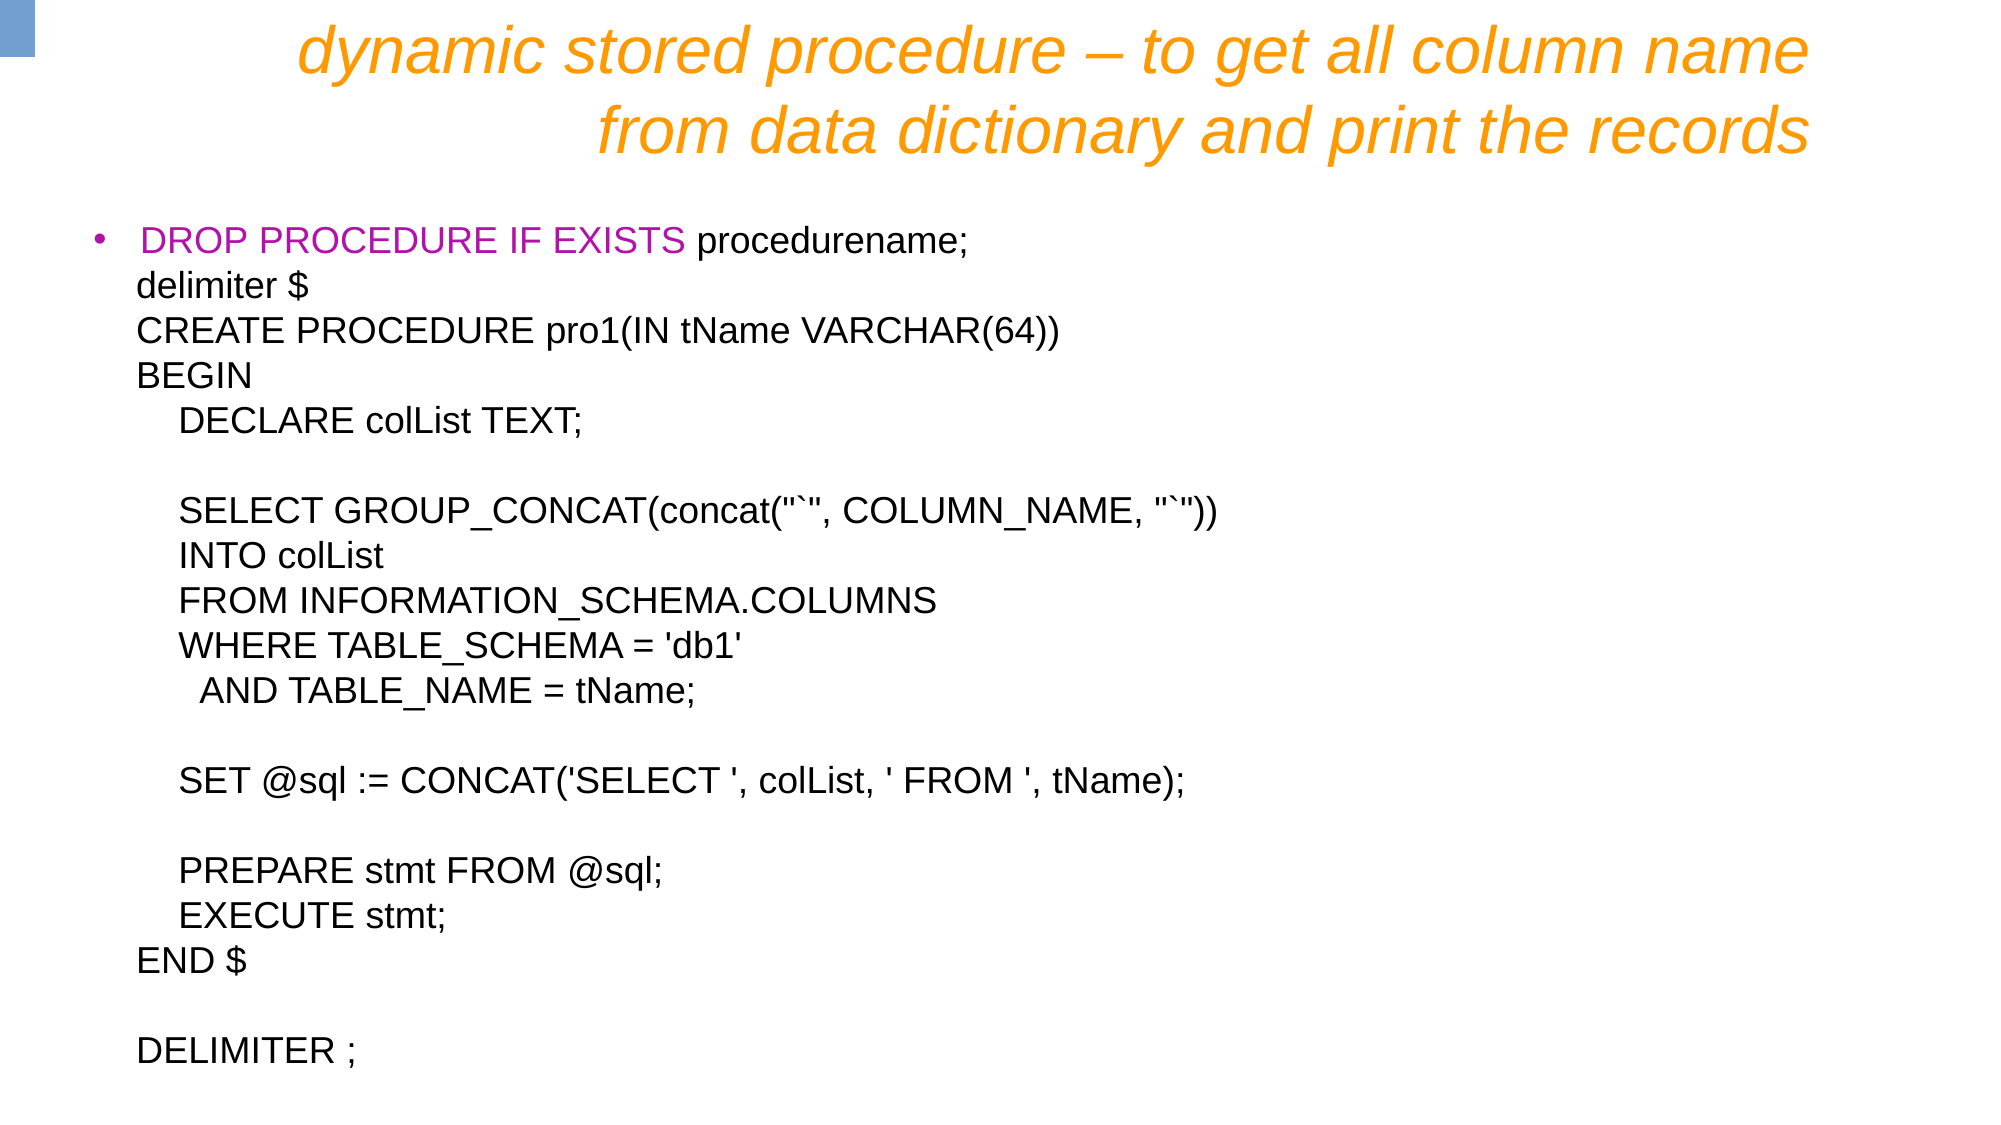

dynamic stored procedure – to get all column name from data dictionary and print the records
DROP PROCEDURE IF EXISTS procedurename;
delimiter $
CREATE PROCEDURE pro1(IN tName VARCHAR(64))
BEGIN
    DECLARE colList TEXT;

    SELECT GROUP_CONCAT(concat("`", COLUMN_NAME, "`"))
    INTO colList
    FROM INFORMATION_SCHEMA.COLUMNS
    WHERE TABLE_SCHEMA = 'db1'
      AND TABLE_NAME = tName;

    SET @sql := CONCAT('SELECT ', colList, ' FROM ', tName);

    PREPARE stmt FROM @sql;
    EXECUTE stmt;
END $

DELIMITER ;